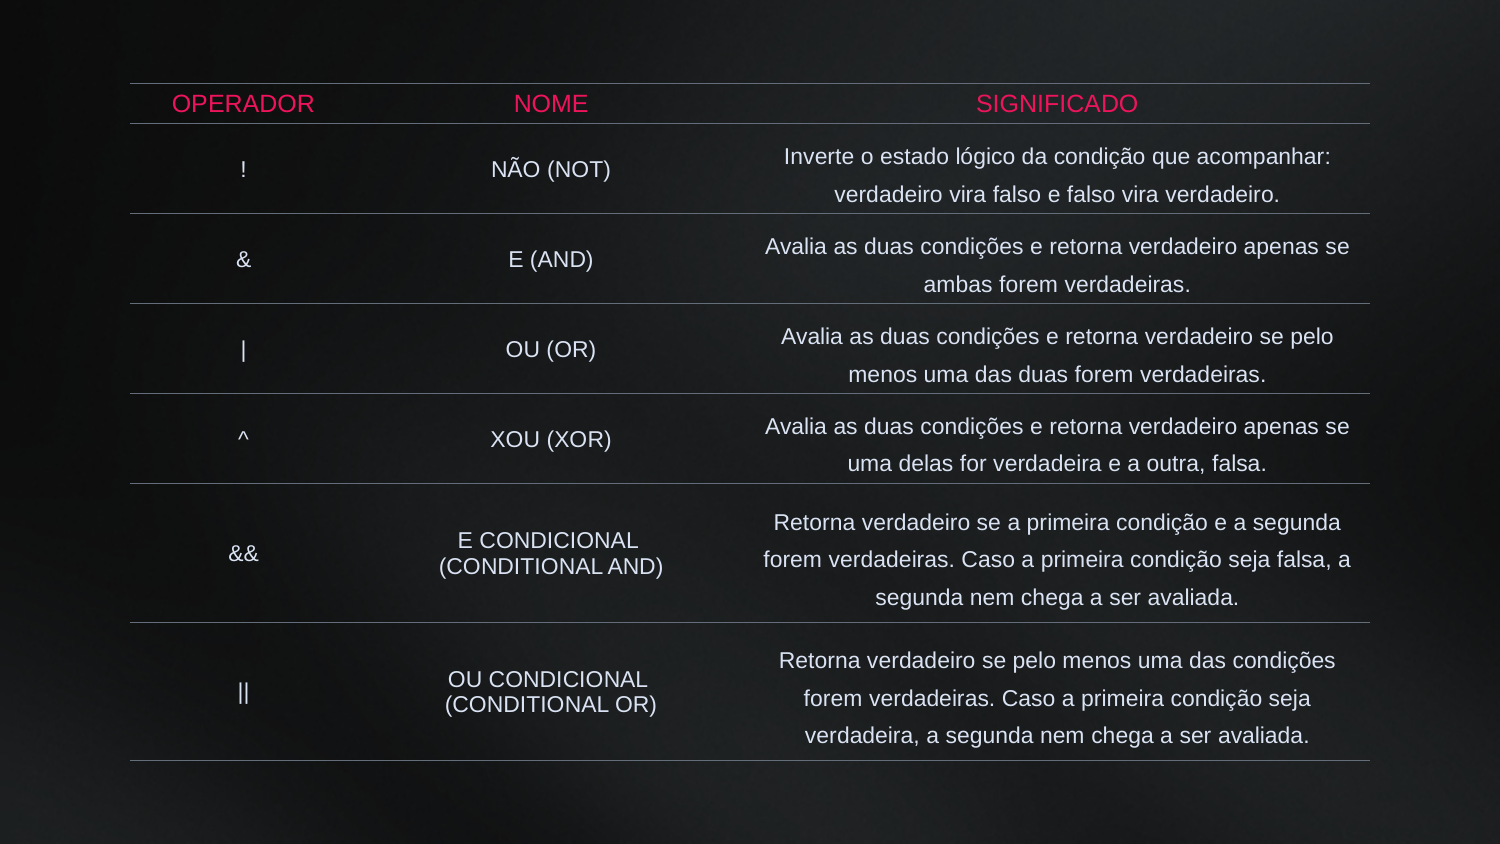

| OPERADOR | NOME | SIGNIFICADO |
| --- | --- | --- |
| ! | NÃO (NOT) | Inverte o estado lógico da condição que acompanhar: verdadeiro vira falso e falso vira verdadeiro. |
| & | E (AND) | Avalia as duas condições e retorna verdadeiro apenas se ambas forem verdadeiras. |
| | | OU (OR) | Avalia as duas condições e retorna verdadeiro se pelo menos uma das duas forem verdadeiras. |
| ^ | XOU (XOR) | Avalia as duas condições e retorna verdadeiro apenas se uma delas for verdadeira e a outra, falsa. |
| && | E CONDICIONAL (CONDITIONAL AND) | Retorna verdadeiro se a primeira condição e a segunda forem verdadeiras. Caso a primeira condição seja falsa, a segunda nem chega a ser avaliada. |
| || | OU CONDICIONAL (CONDITIONAL OR) | Retorna verdadeiro se pelo menos uma das condições forem verdadeiras. Caso a primeira condição seja verdadeira, a segunda nem chega a ser avaliada. |